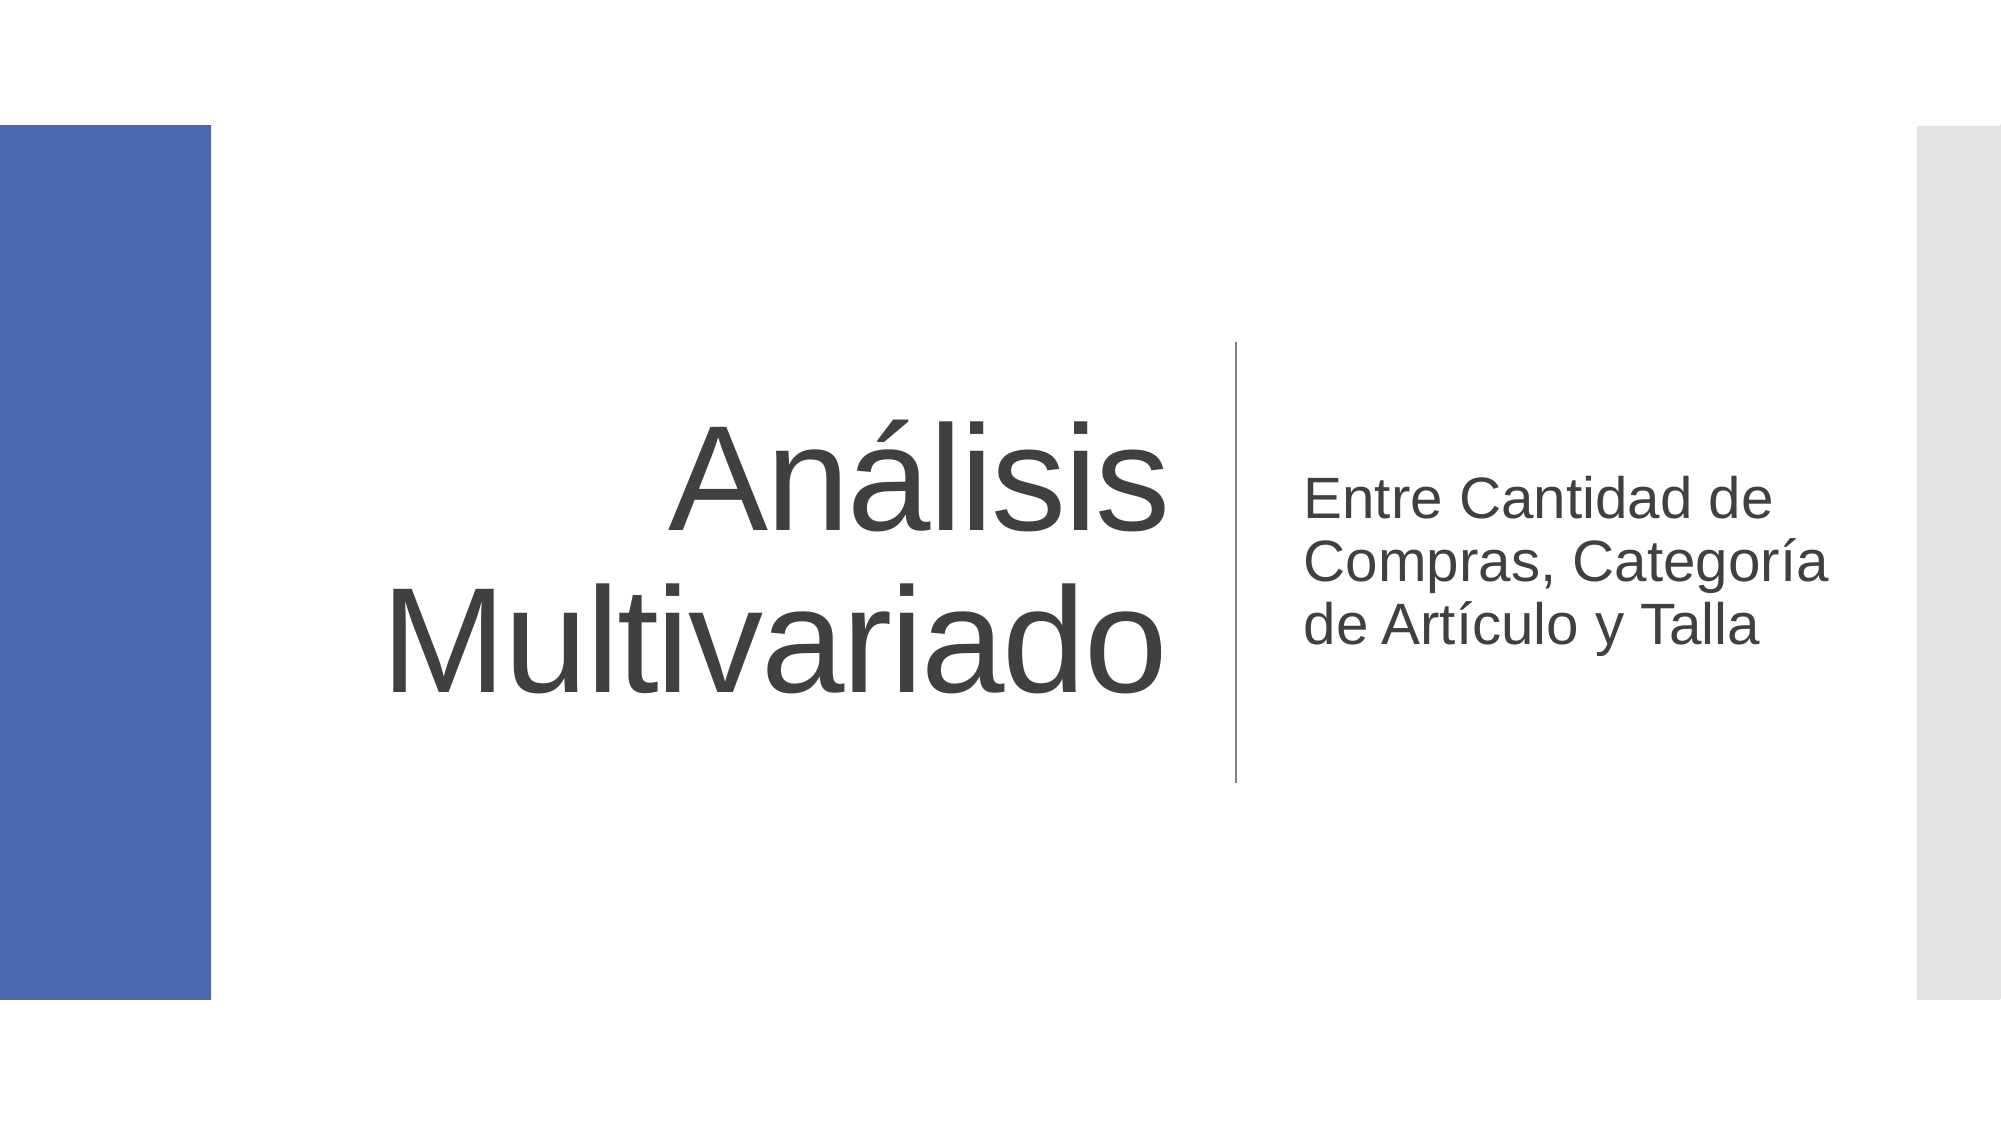

# Análisis Multivariado
Entre Cantidad de Compras, Categoría de Artículo y Talla